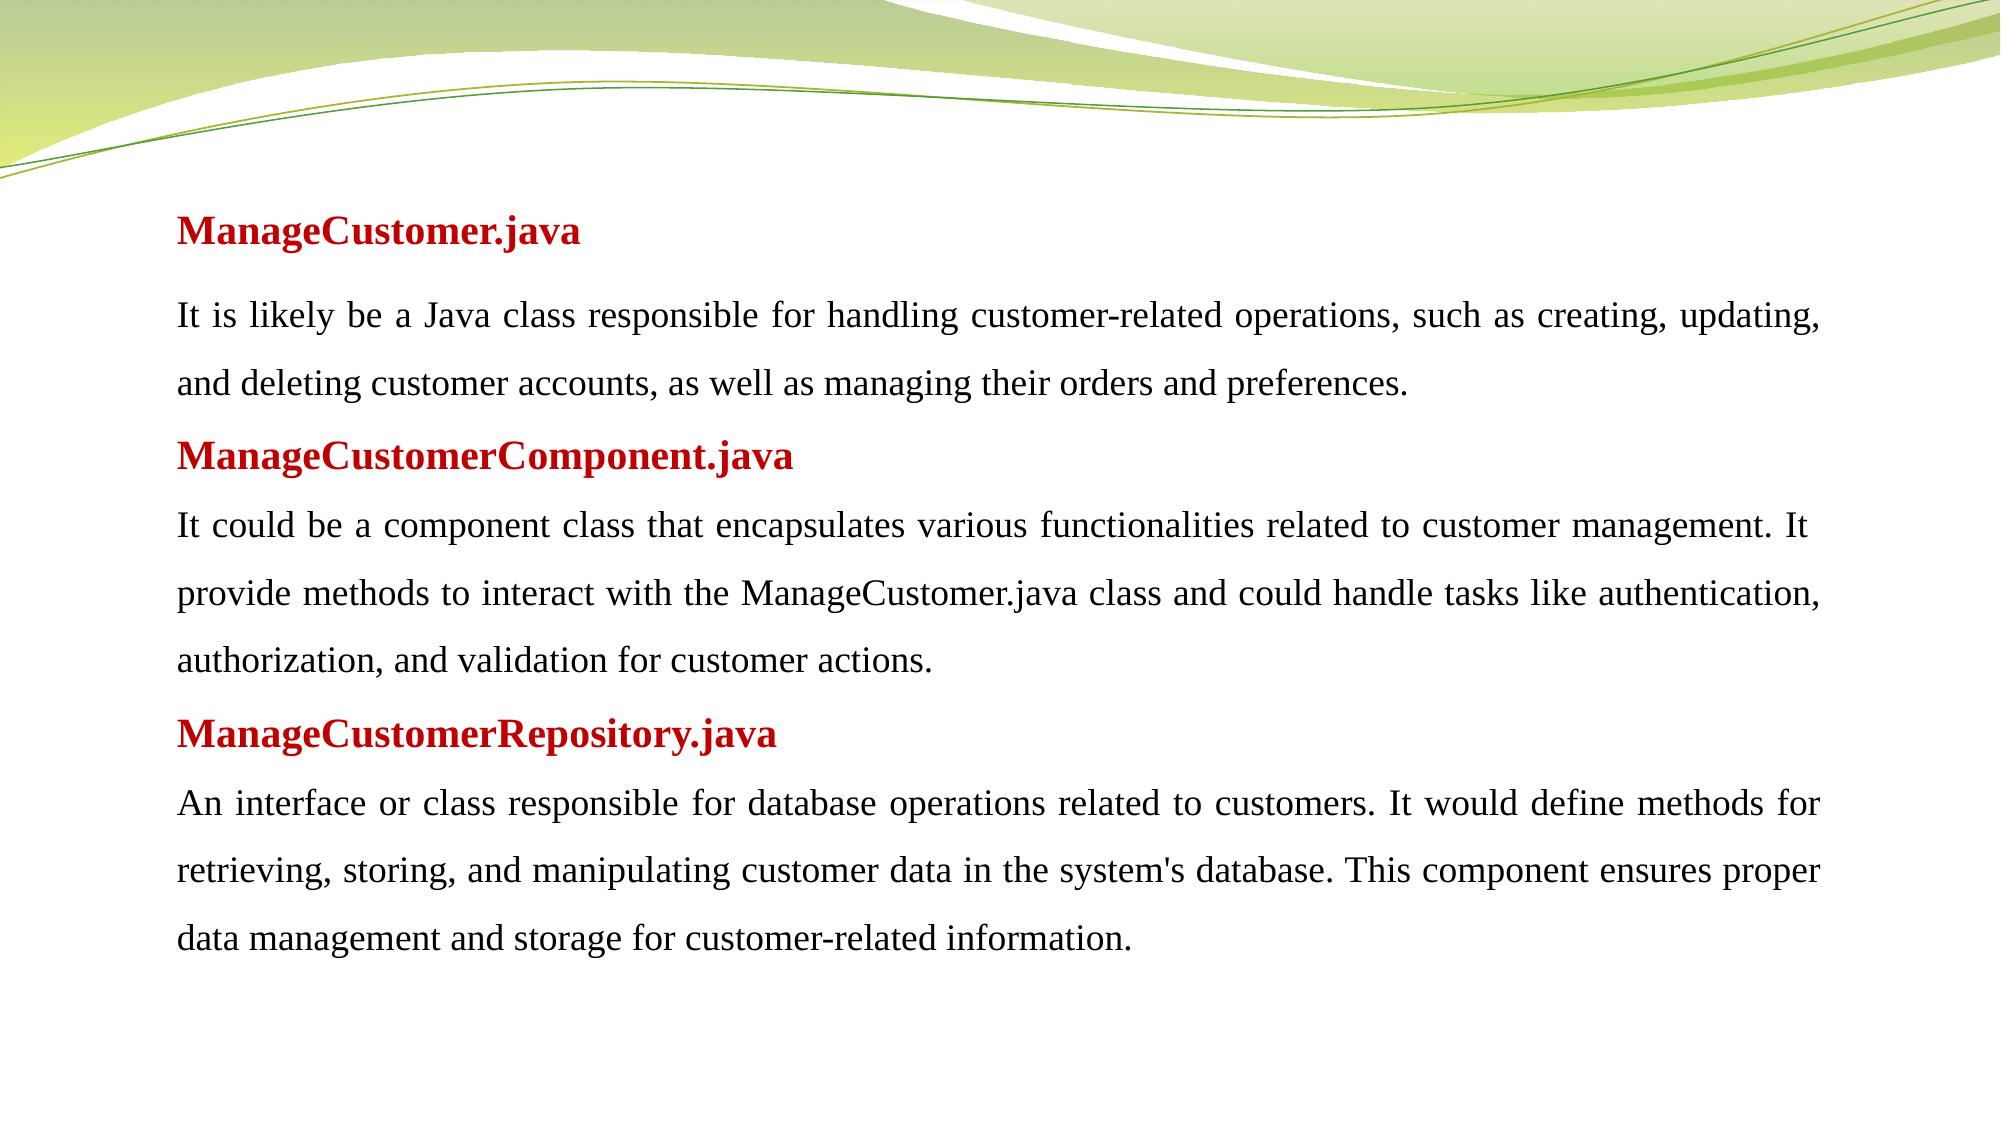

ManageCustomer.java
It is likely be a Java class responsible for handling customer-related operations, such as creating, updating, and deleting customer accounts, as well as managing their orders and preferences.
ManageCustomerComponent.java
It could be a component class that encapsulates various functionalities related to customer management. It  provide methods to interact with the ManageCustomer.java class and could handle tasks like authentication, authorization, and validation for customer actions.
ManageCustomerRepository.java
An interface or class responsible for database operations related to customers. It would define methods for retrieving, storing, and manipulating customer data in the system's database. This component ensures proper data management and storage for customer-related information.